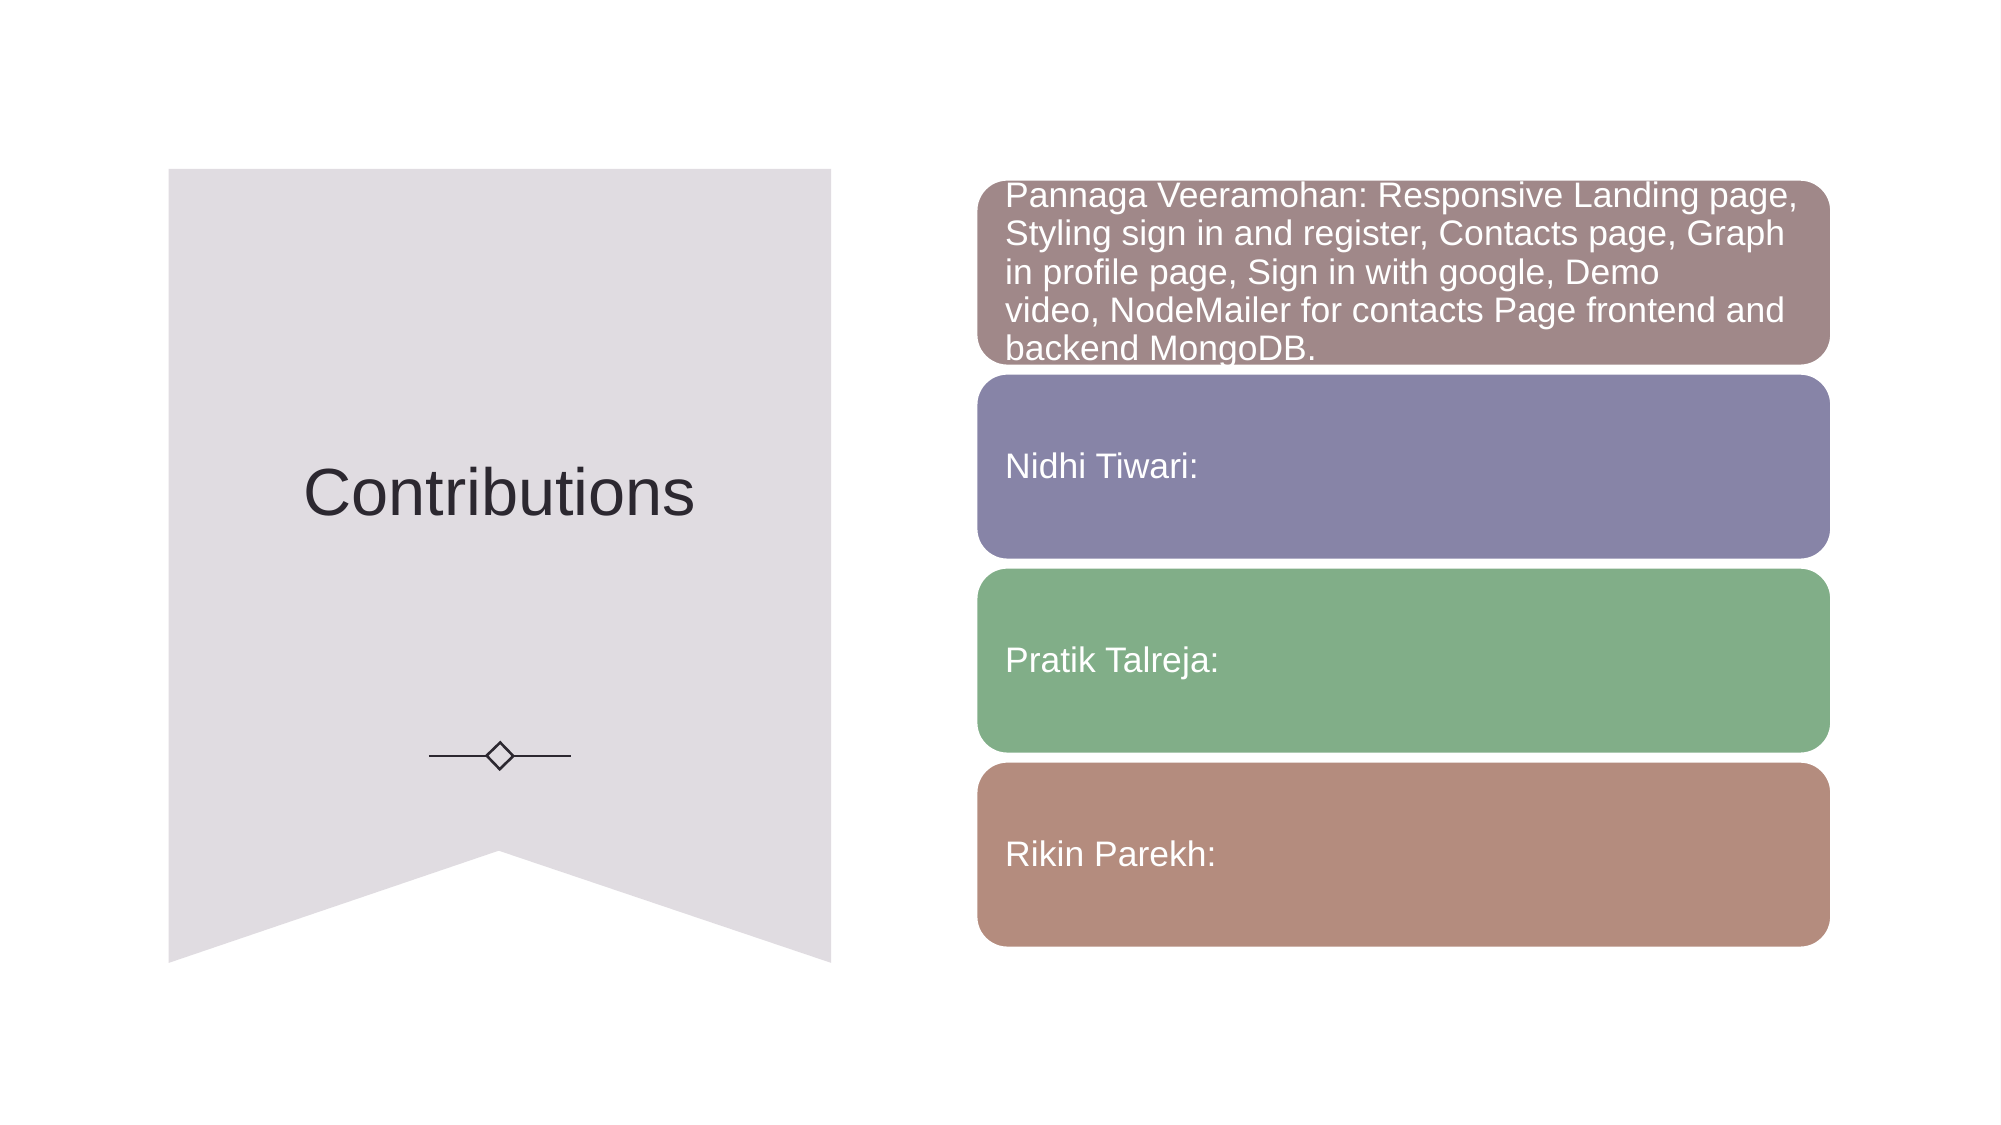

Pannaga Veeramohan: Responsive Landing page, Styling sign in and register, Contacts page, Graph in profile page, Sign in with google, Demo video, NodeMailer for contacts Page frontend and backend MongoDB.
Nidhi Tiwari:
Pratik Talreja:
Rikin Parekh:
# Contributions